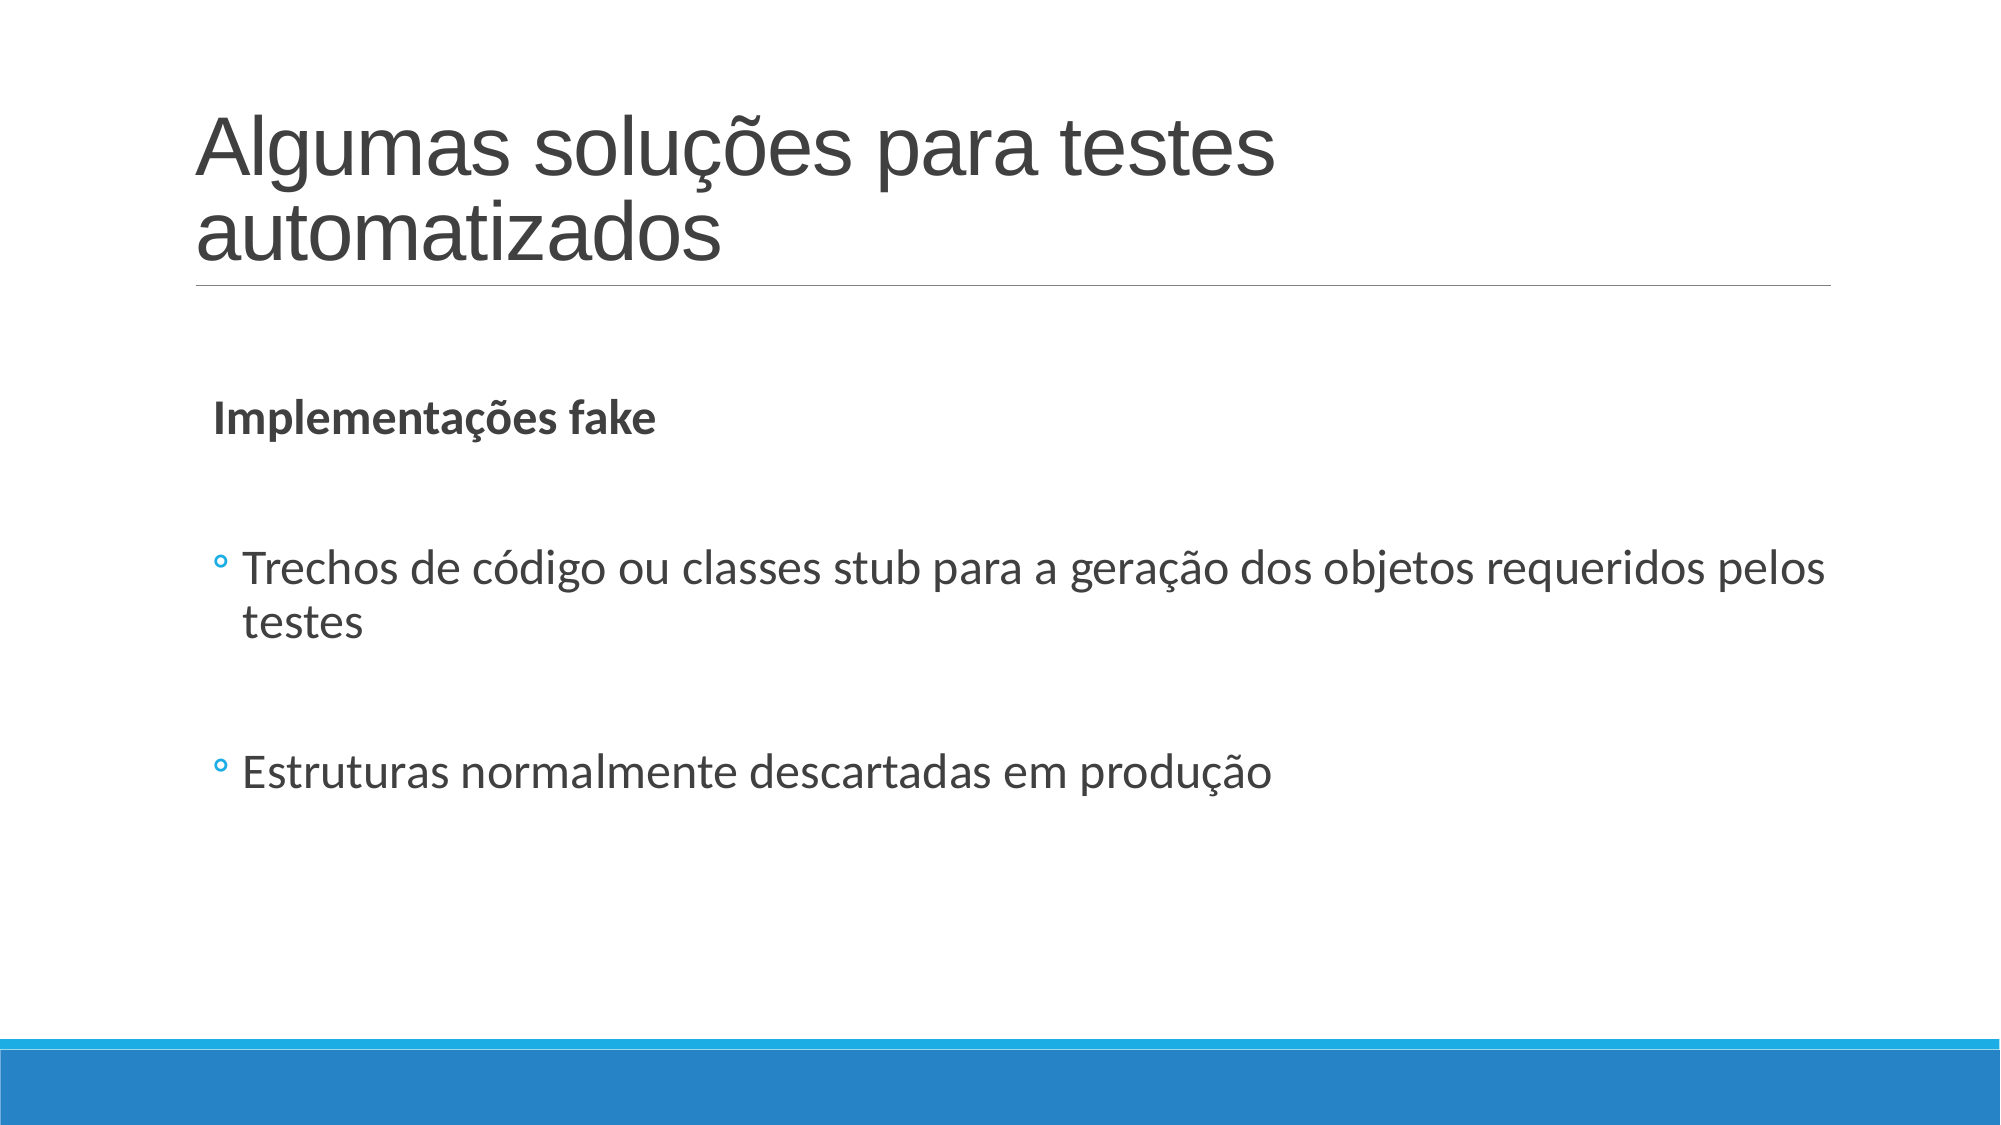

# Algumas soluções para testes automatizados
Implementações fake

Trechos de código ou classes stub para a geração dos objetos requeridos pelos testes

Estruturas normalmente descartadas em produção